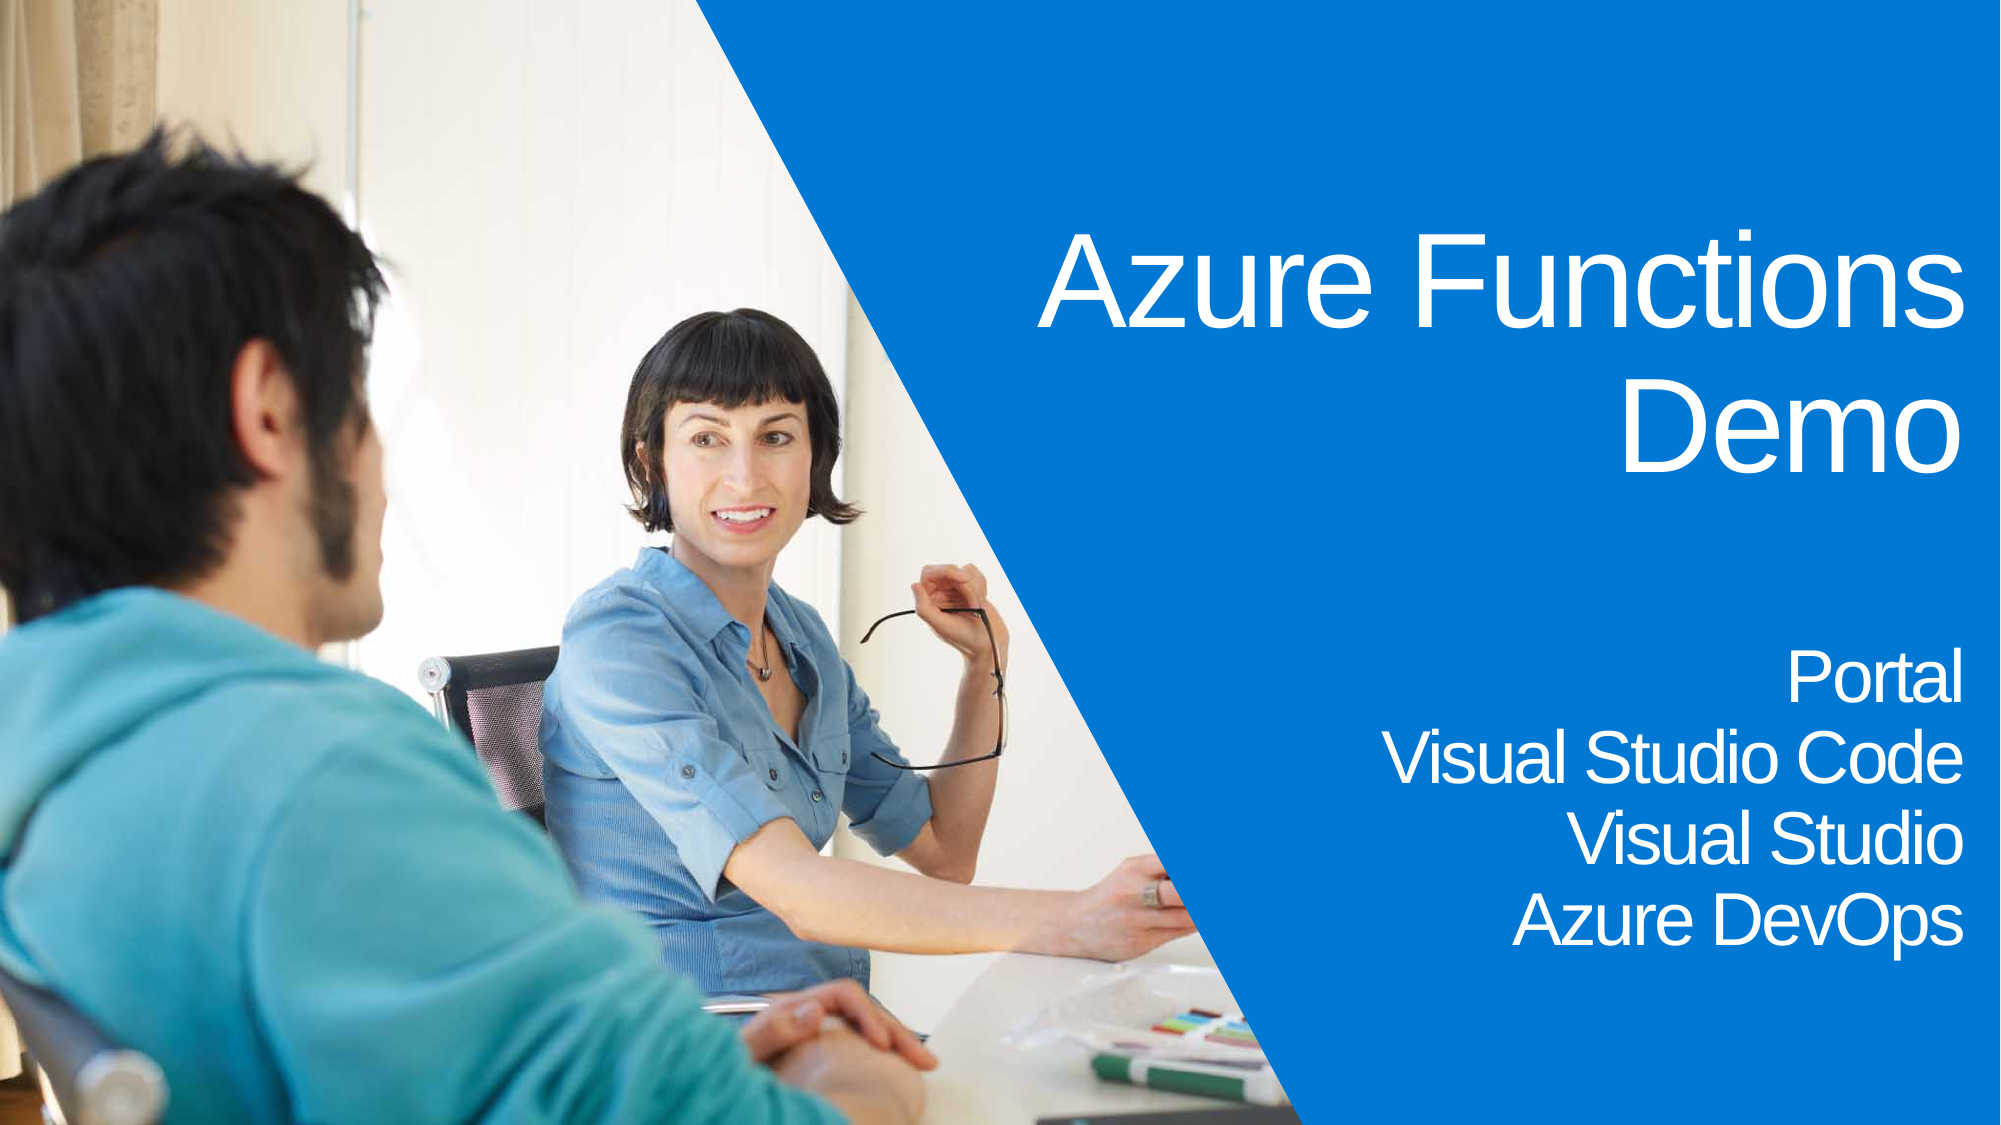

Azure Functions Demo
Portal
Visual Studio Code
Visual Studio
Azure DevOps